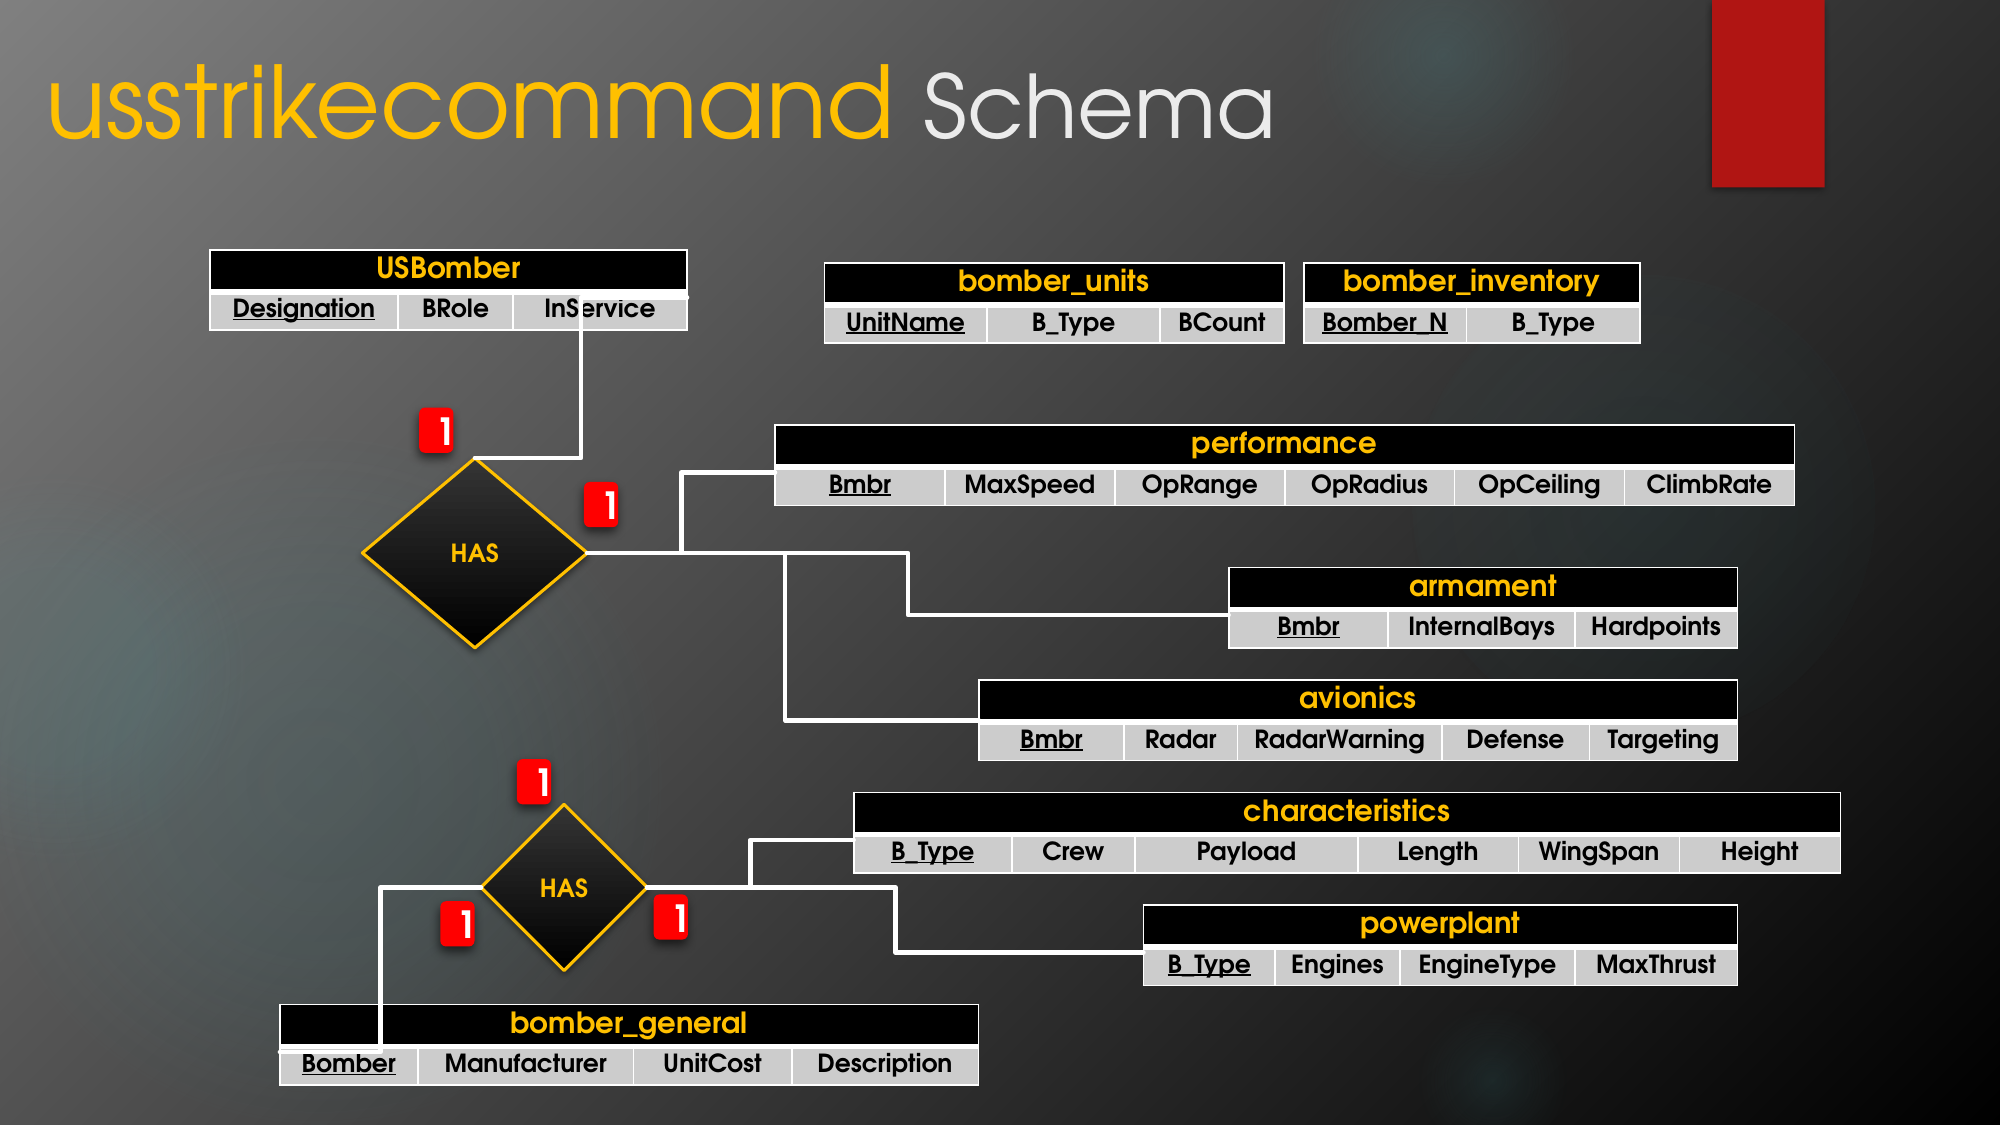

# usstrikecommand Schema
| USBomber |  |  |
| --- | --- | --- |
| Designation | BRole | InService |
| bomber\_units |  |  |
| --- | --- | --- |
| UnitName | B\_Type | BCount |
| bomber\_inventory |  |
| --- | --- |
| Bomber\_N | B\_Type |
1
| performance |  |  |  |  |  |
| --- | --- | --- | --- | --- | --- |
| Bmbr | MaxSpeed | OpRange | OpRadius | OpCeiling | ClimbRate |
HAS
1
| armament |  |  |
| --- | --- | --- |
| Bmbr | InternalBays | Hardpoints |
| avionics |  |  |  |  |
| --- | --- | --- | --- | --- |
| Bmbr | Radar | RadarWarning | Defense | Targeting |
1
| characteristics |  |  |  |  |  |
| --- | --- | --- | --- | --- | --- |
| B\_Type | Crew | Payload | Length | WingSpan | Height |
HAS
1
1
| powerplant |  |  |  |
| --- | --- | --- | --- |
| B\_Type | Engines | EngineType | MaxThrust |
| bomber\_general |  |  |  |
| --- | --- | --- | --- |
| Bomber | Manufacturer | UnitCost | Description |